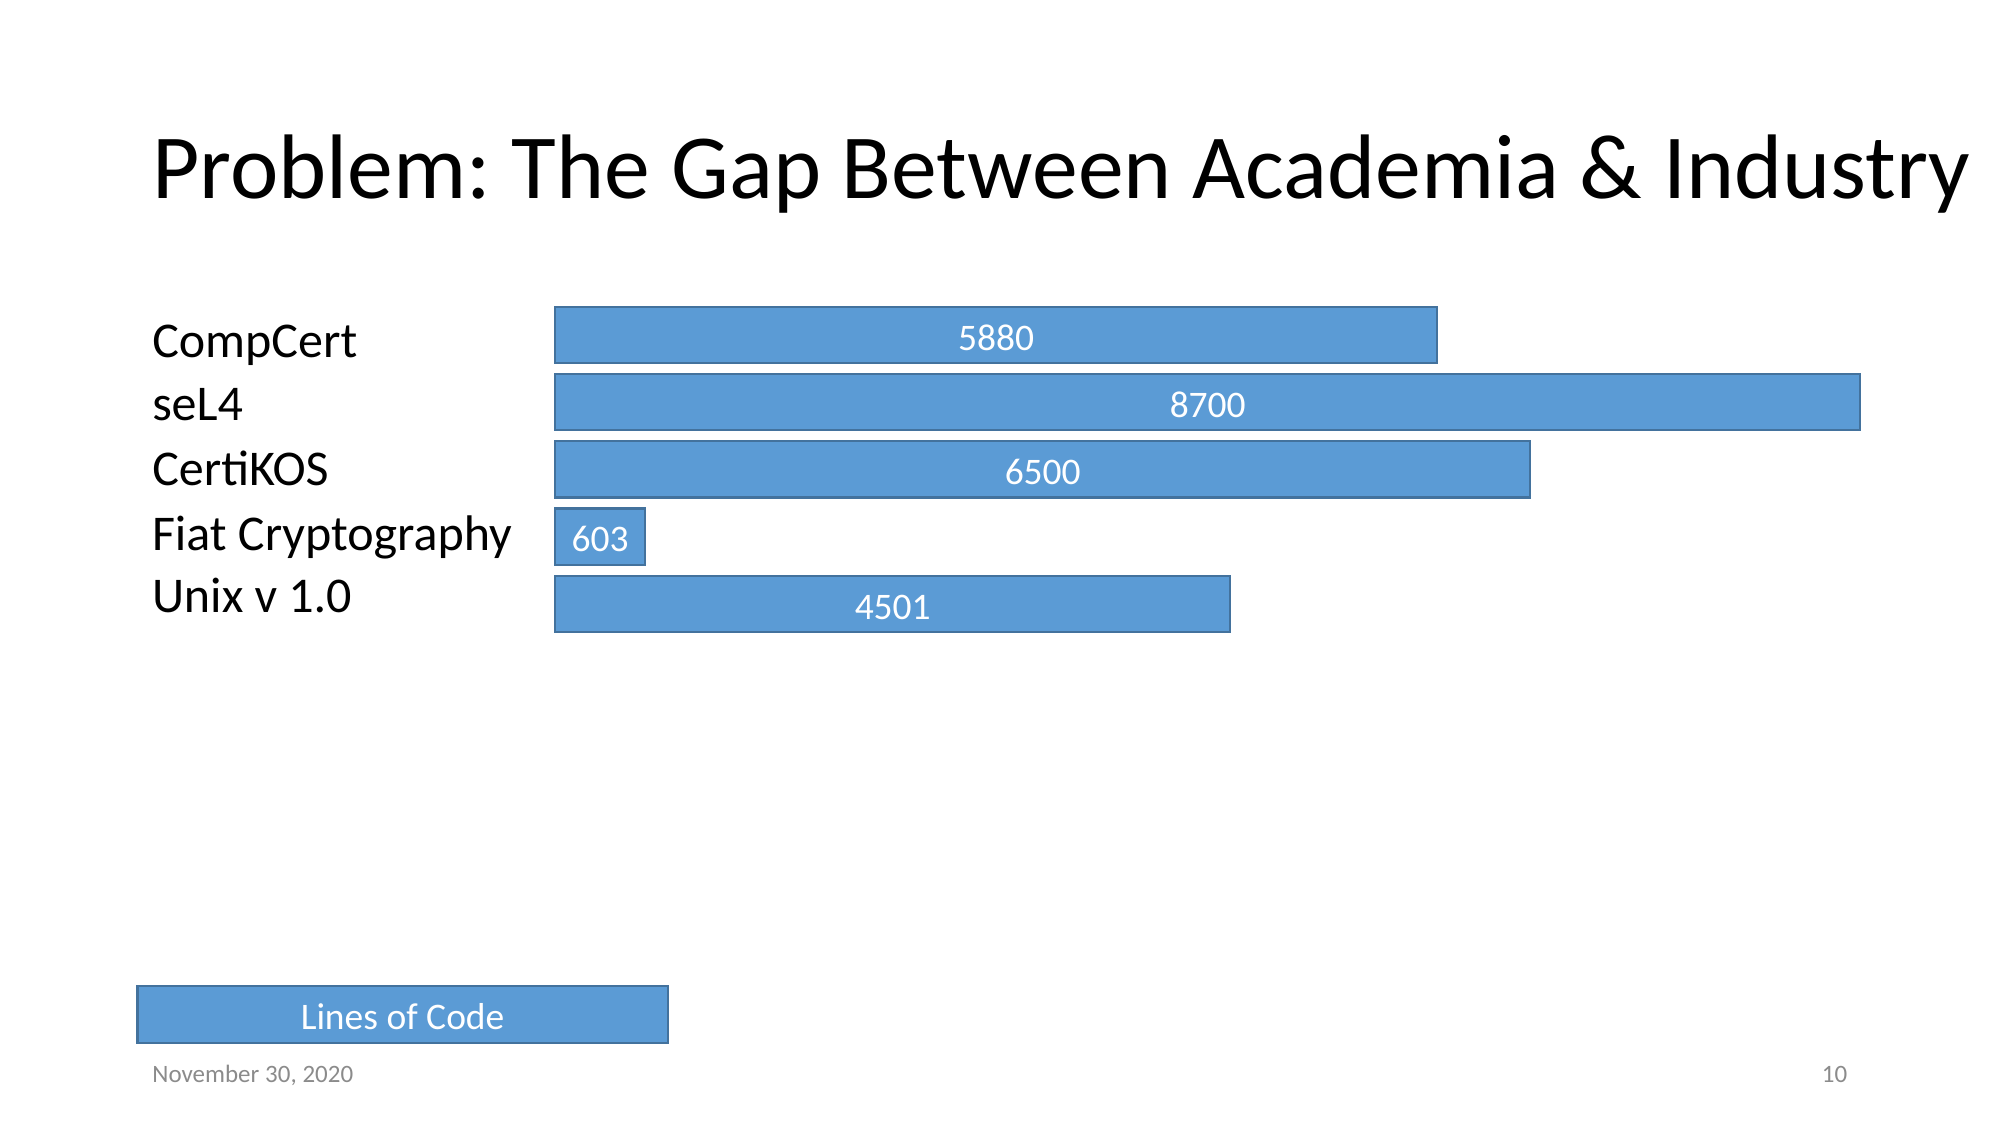

# Problem: The Gap Between Academia & Industry

CompCert
5880
seL4
8700
CertiKOS
6500
Fiat Cryptography
603
Unix v 1.0
4501
Lines of Code
November 30, 2020
10